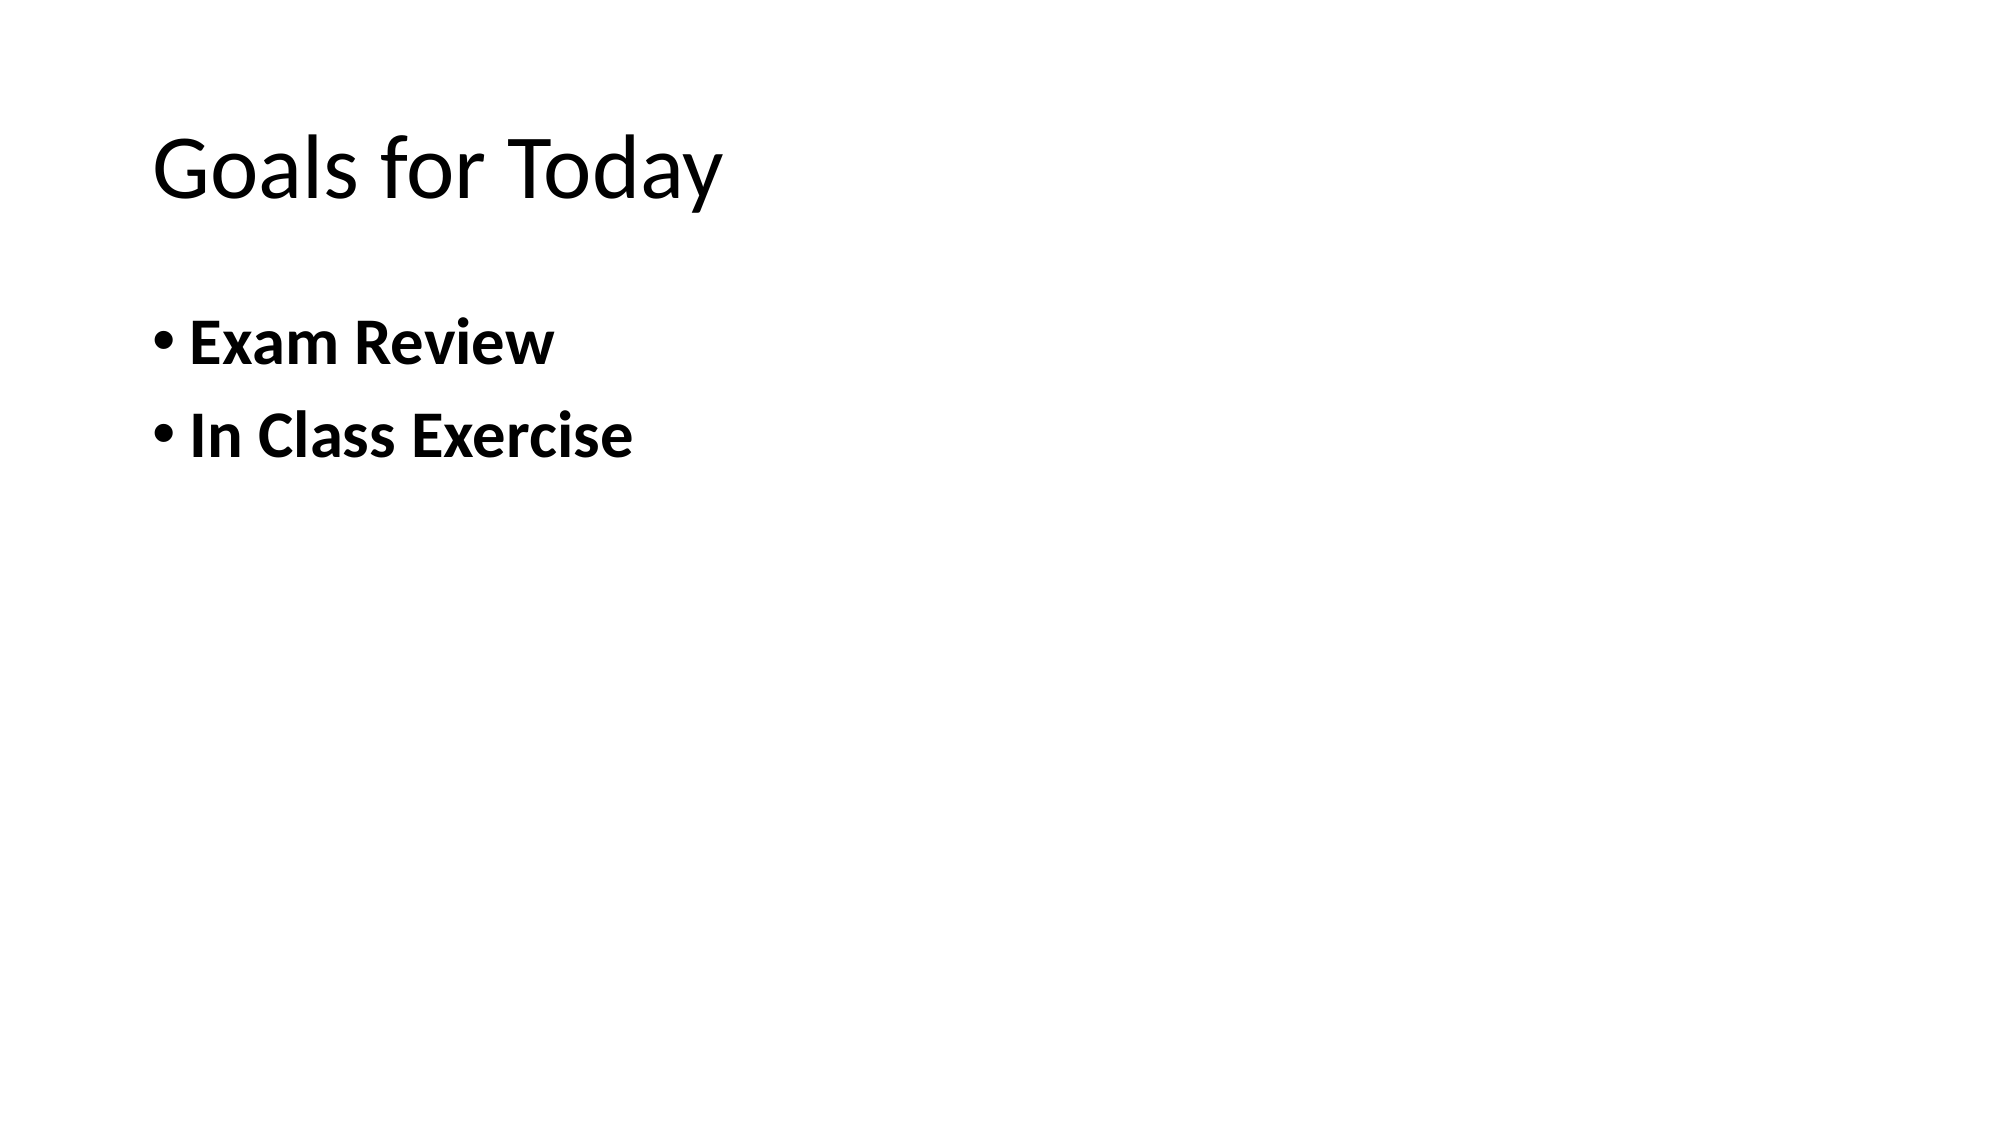

# Goals for Today
Exam Review
In Class Exercise